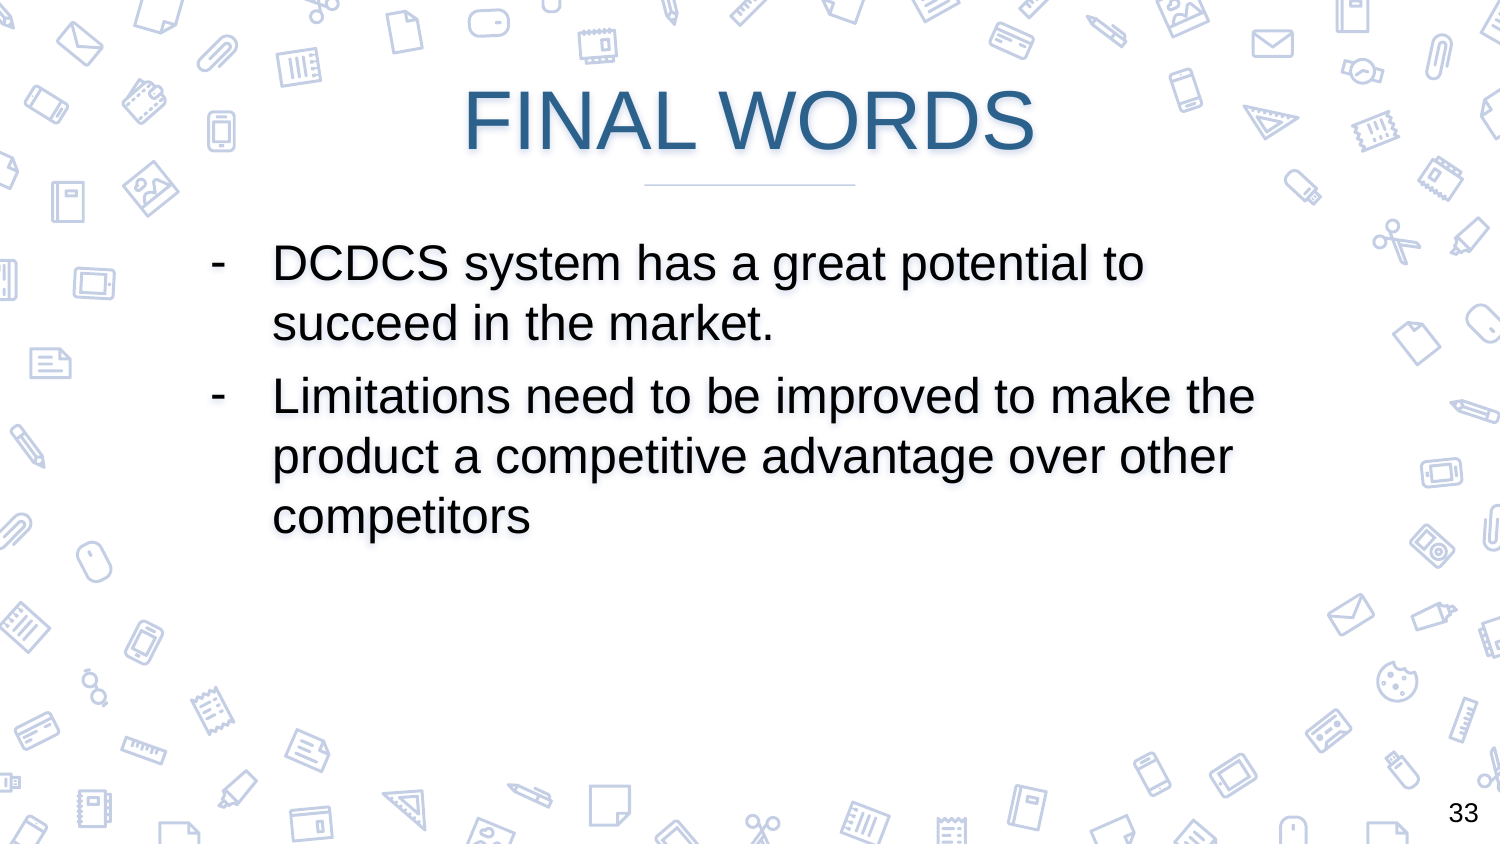

# FINAL WORDS
DCDCS system has a great potential to succeed in the market.
Limitations need to be improved to make the product a competitive advantage over other competitors
33